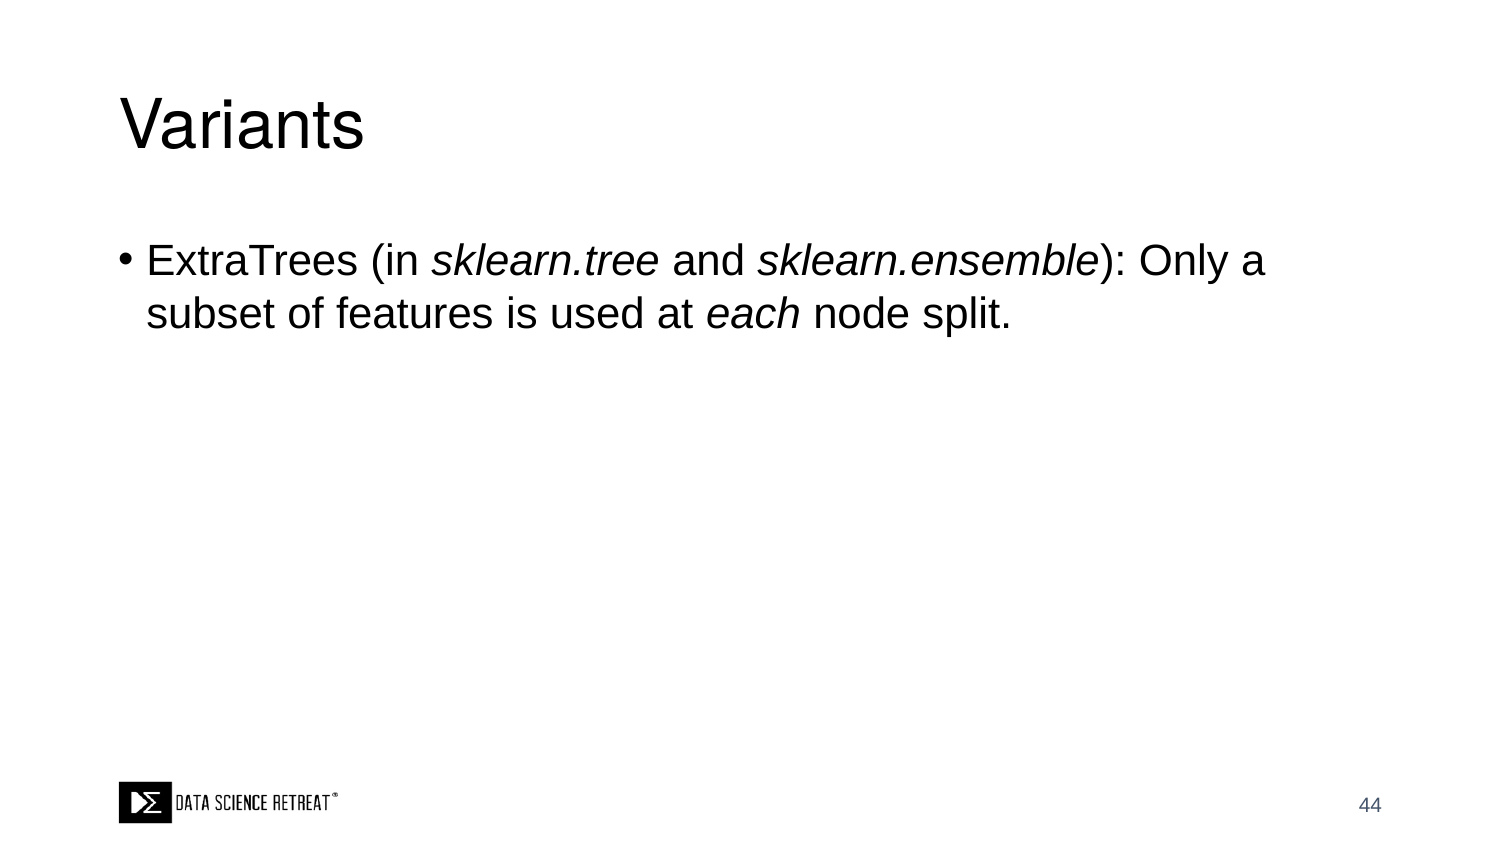

# Variants
ExtraTrees (in sklearn.tree and sklearn.ensemble): Only a subset of features is used at each node split.
44